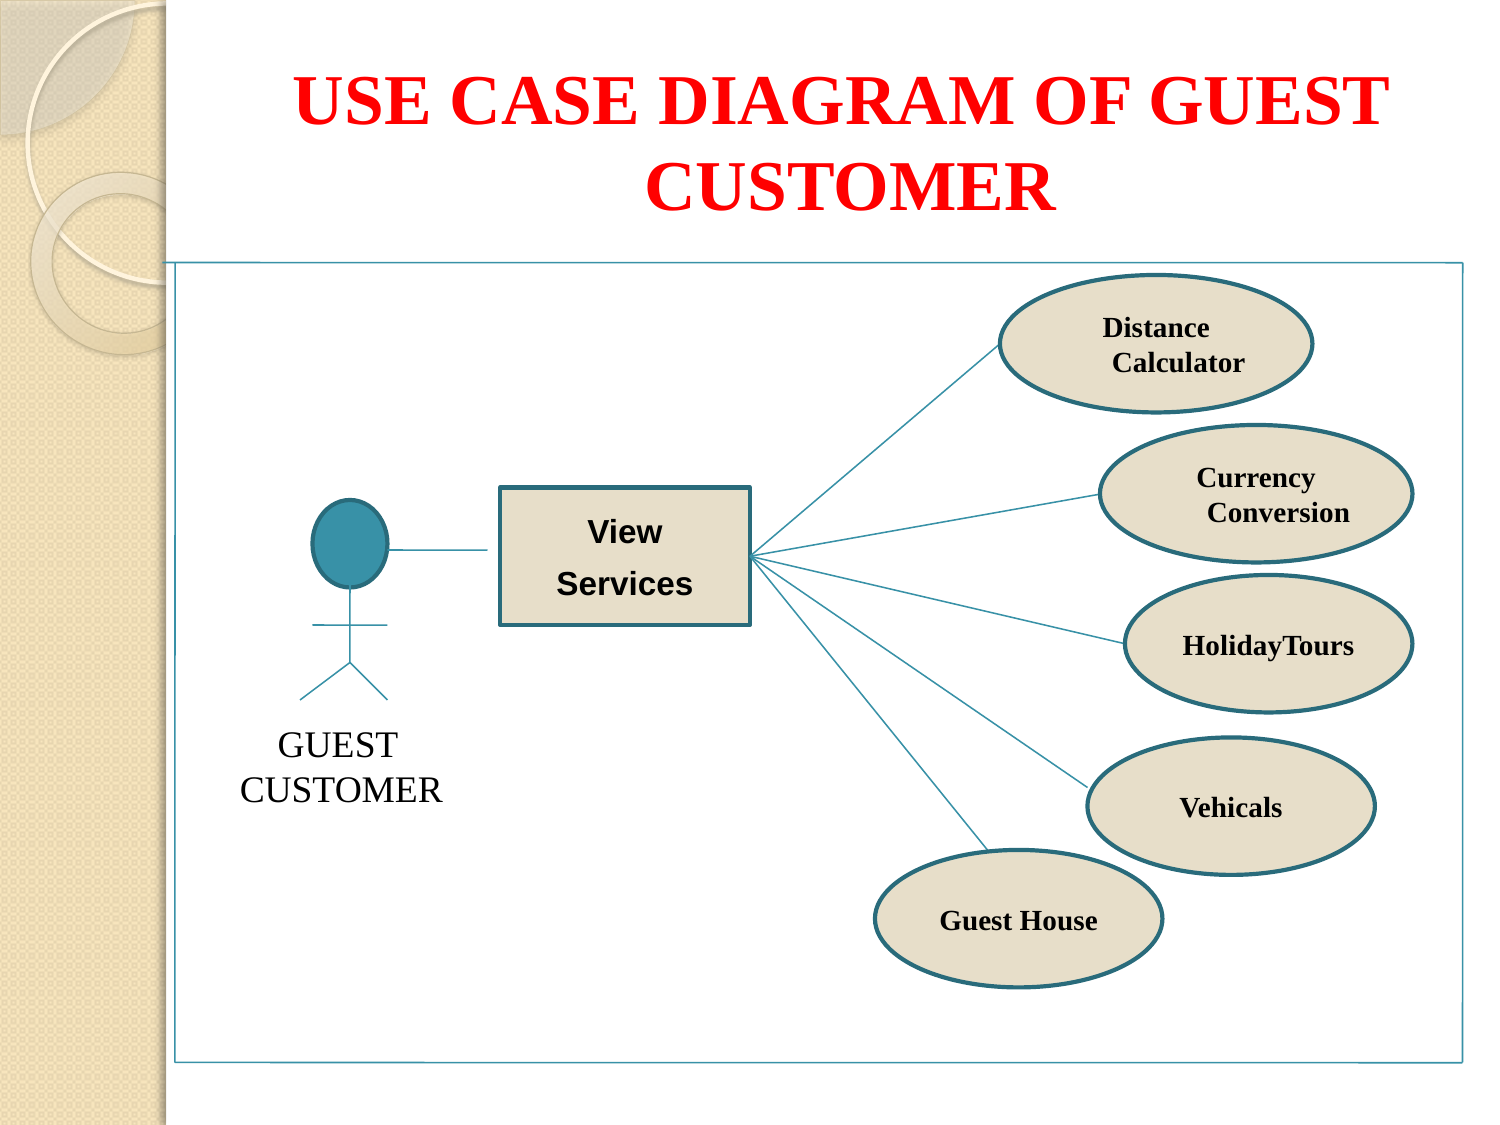

# USE CASE DIAGRAM OF GUEST  CUSTOMER
Distance Calculator
Currency Conversion
View
Services

HolidayTours
    GUEST CUSTOMER
Vehicals
Guest House